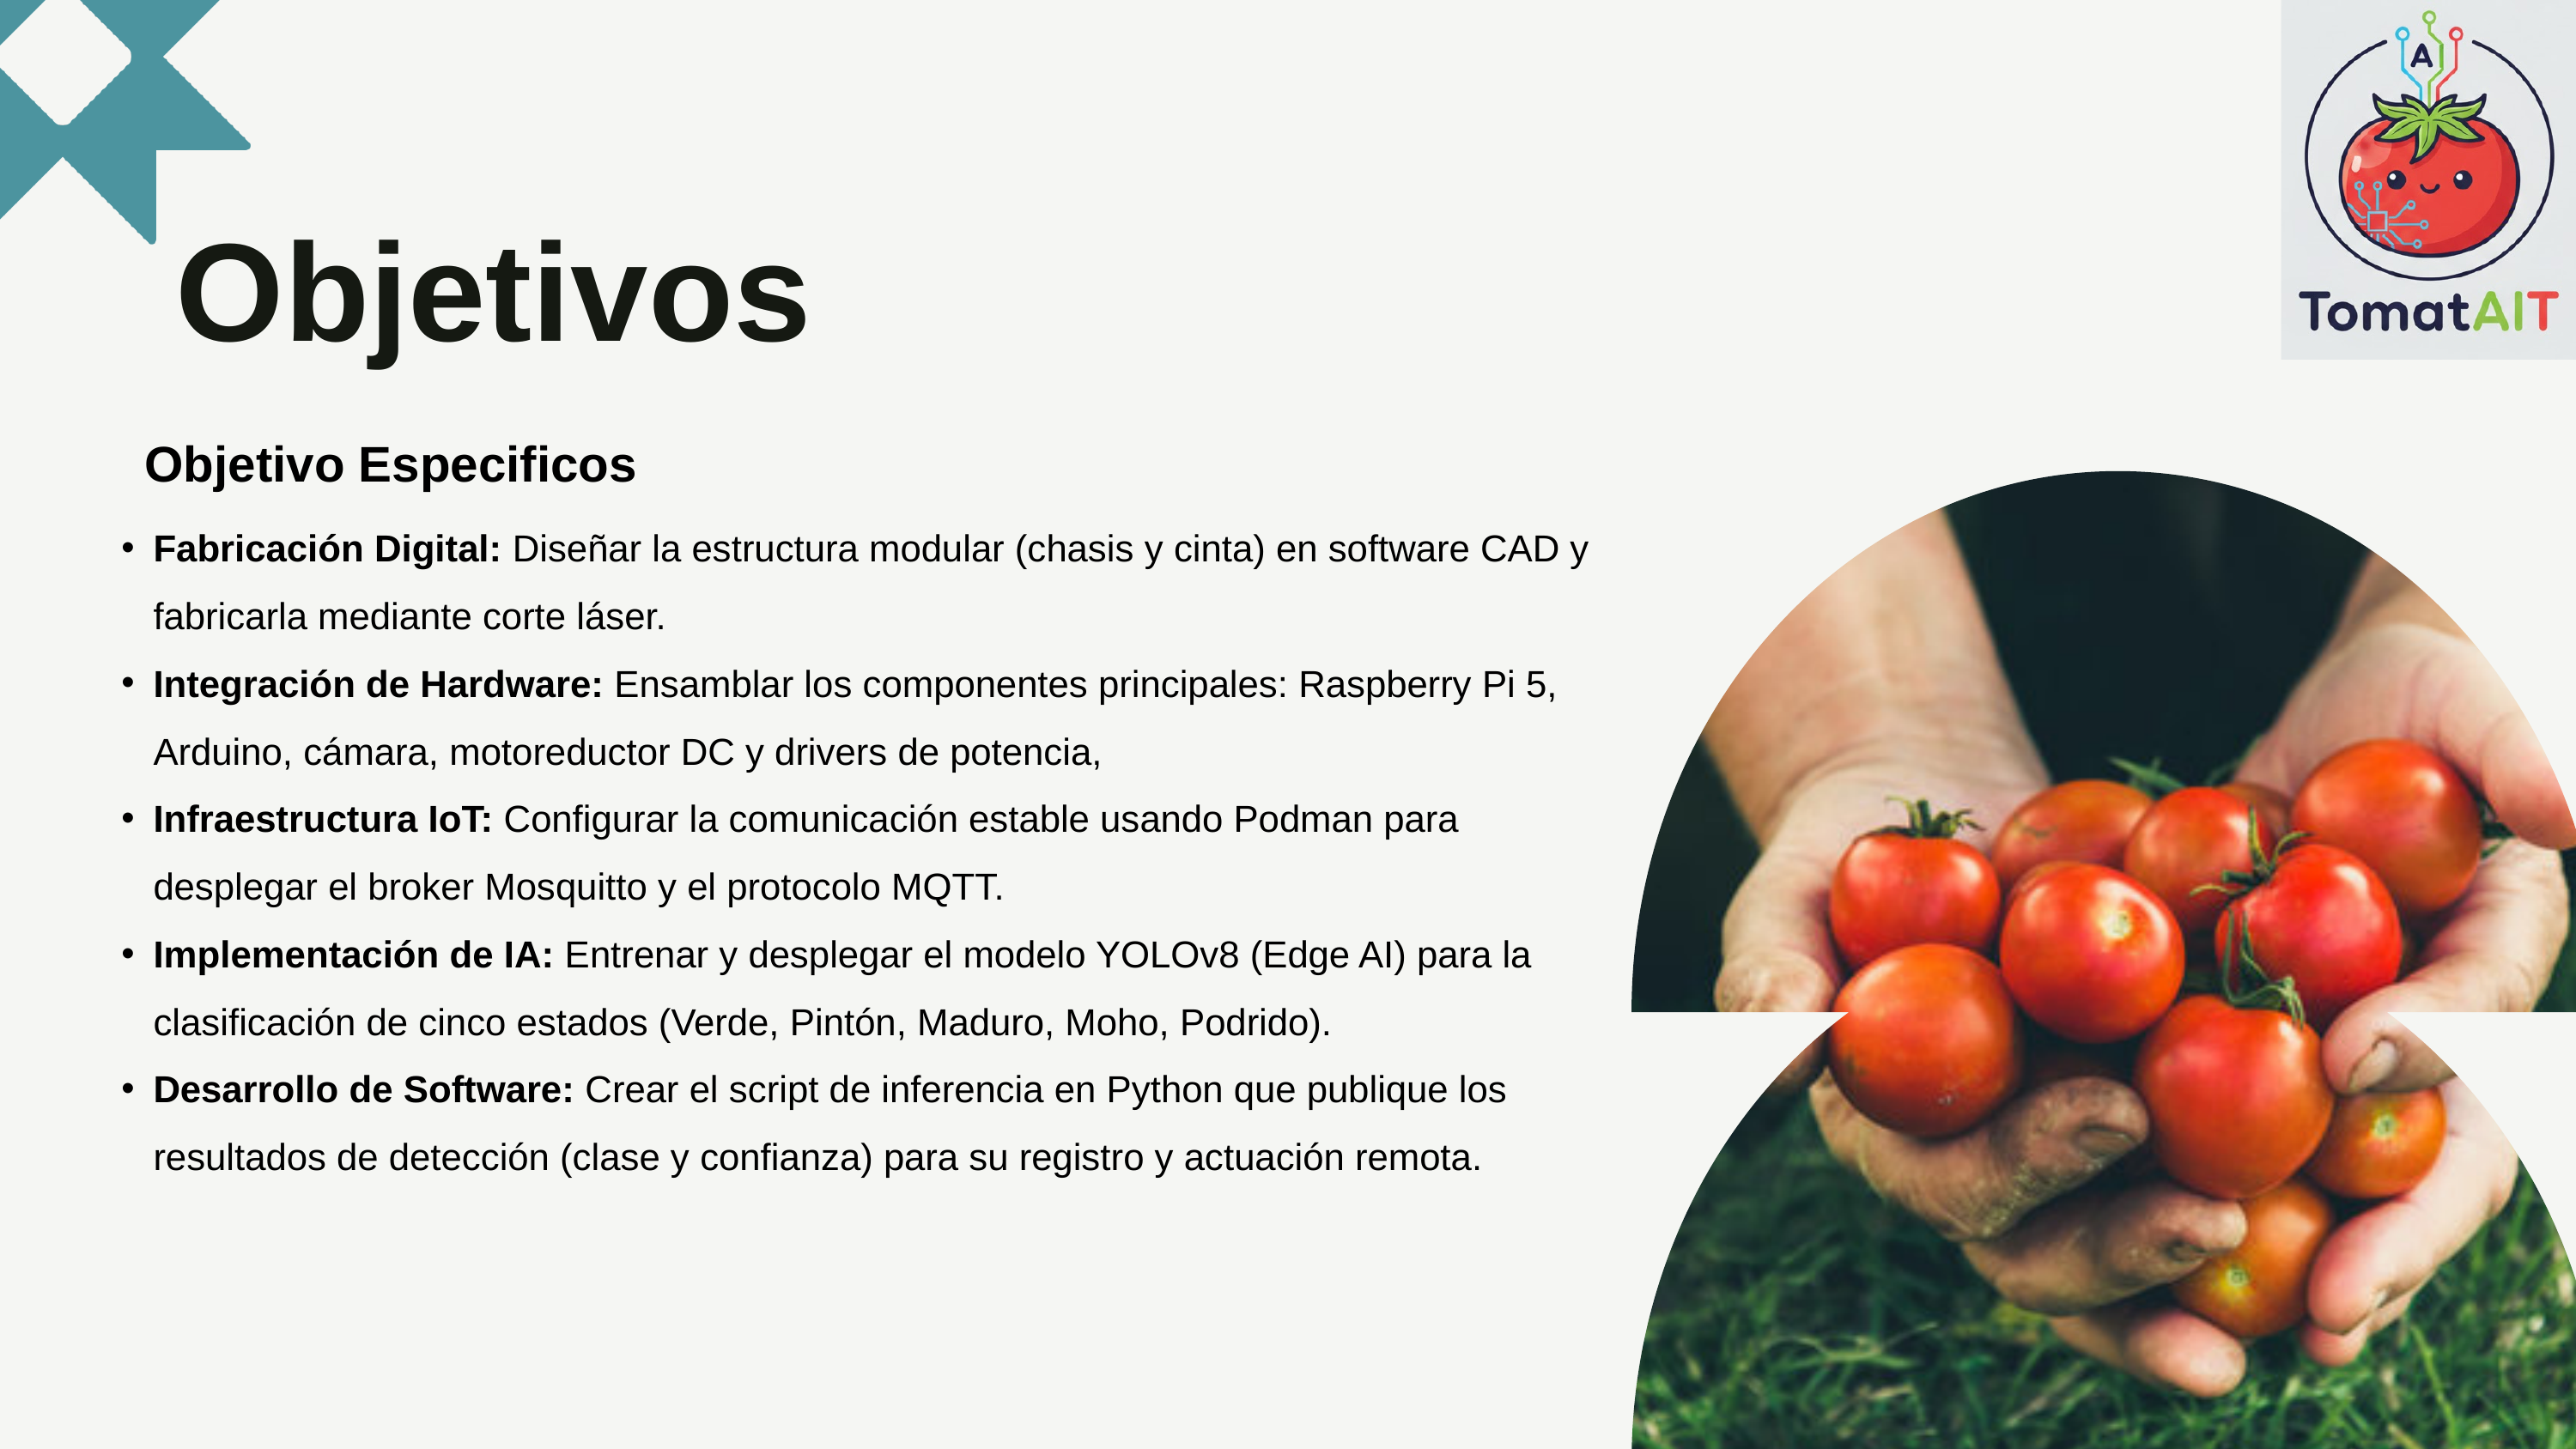

Objetivos
Objetivo Especificos

Fabricación Digital: Diseñar la estructura modular (chasis y cinta) en software CAD y fabricarla mediante corte láser.
Integración de Hardware: Ensamblar los componentes principales: Raspberry Pi 5, Arduino, cámara, motoreductor DC y drivers de potencia,
Infraestructura IoT: Configurar la comunicación estable usando Podman para desplegar el broker Mosquitto y el protocolo MQTT.
Implementación de IA: Entrenar y desplegar el modelo YOLOv8 (Edge AI) para la clasificación de cinco estados (Verde, Pintón, Maduro, Moho, Podrido).
Desarrollo de Software: Crear el script de inferencia en Python que publique los resultados de detección (clase y confianza) para su registro y actuación remota.